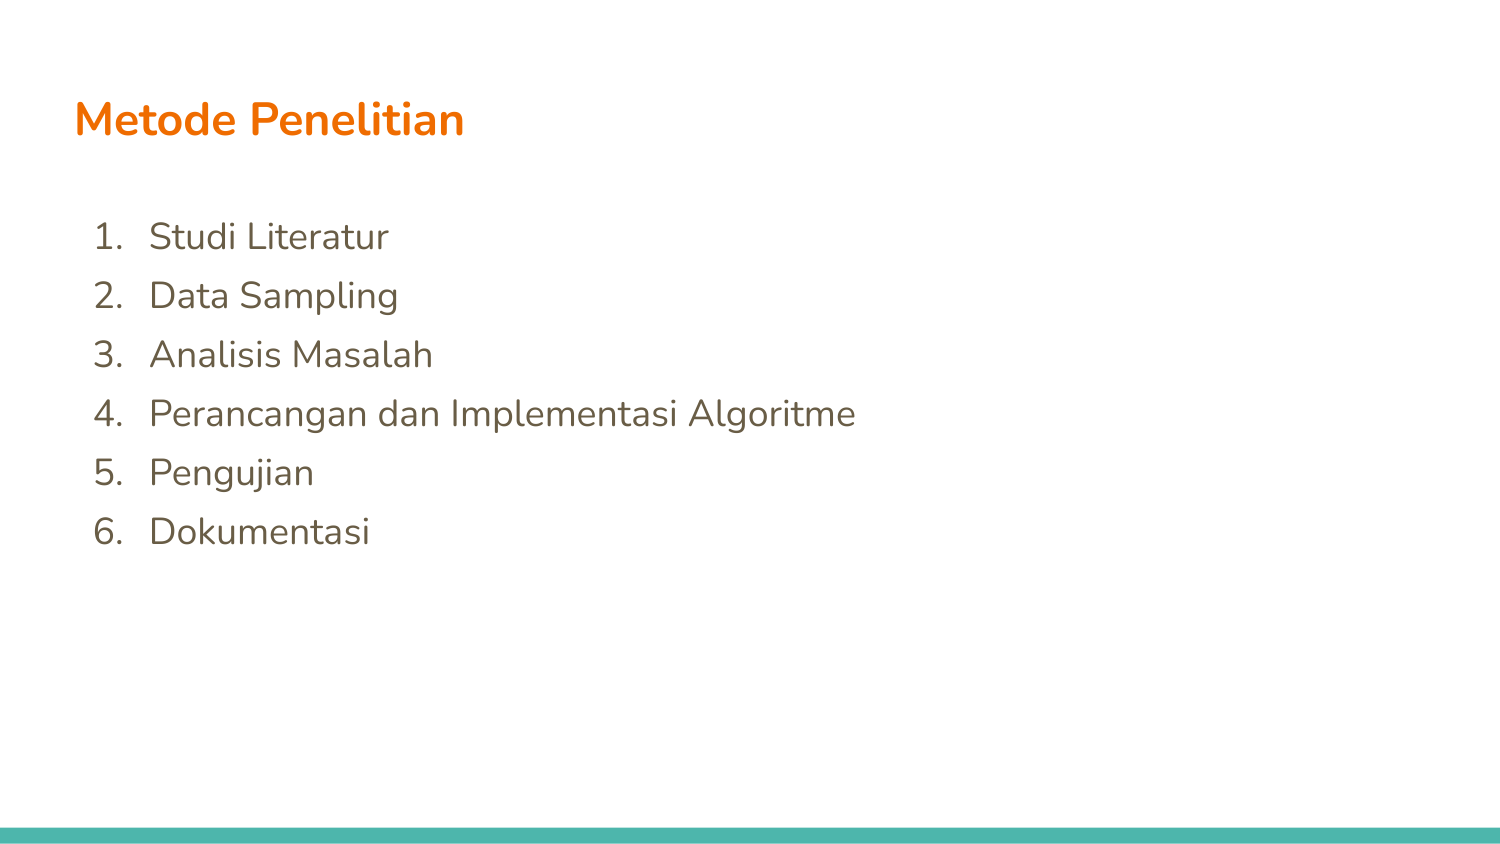

# Metode Penelitian
Studi Literatur
Data Sampling
Analisis Masalah
Perancangan dan Implementasi Algoritme
Pengujian
Dokumentasi